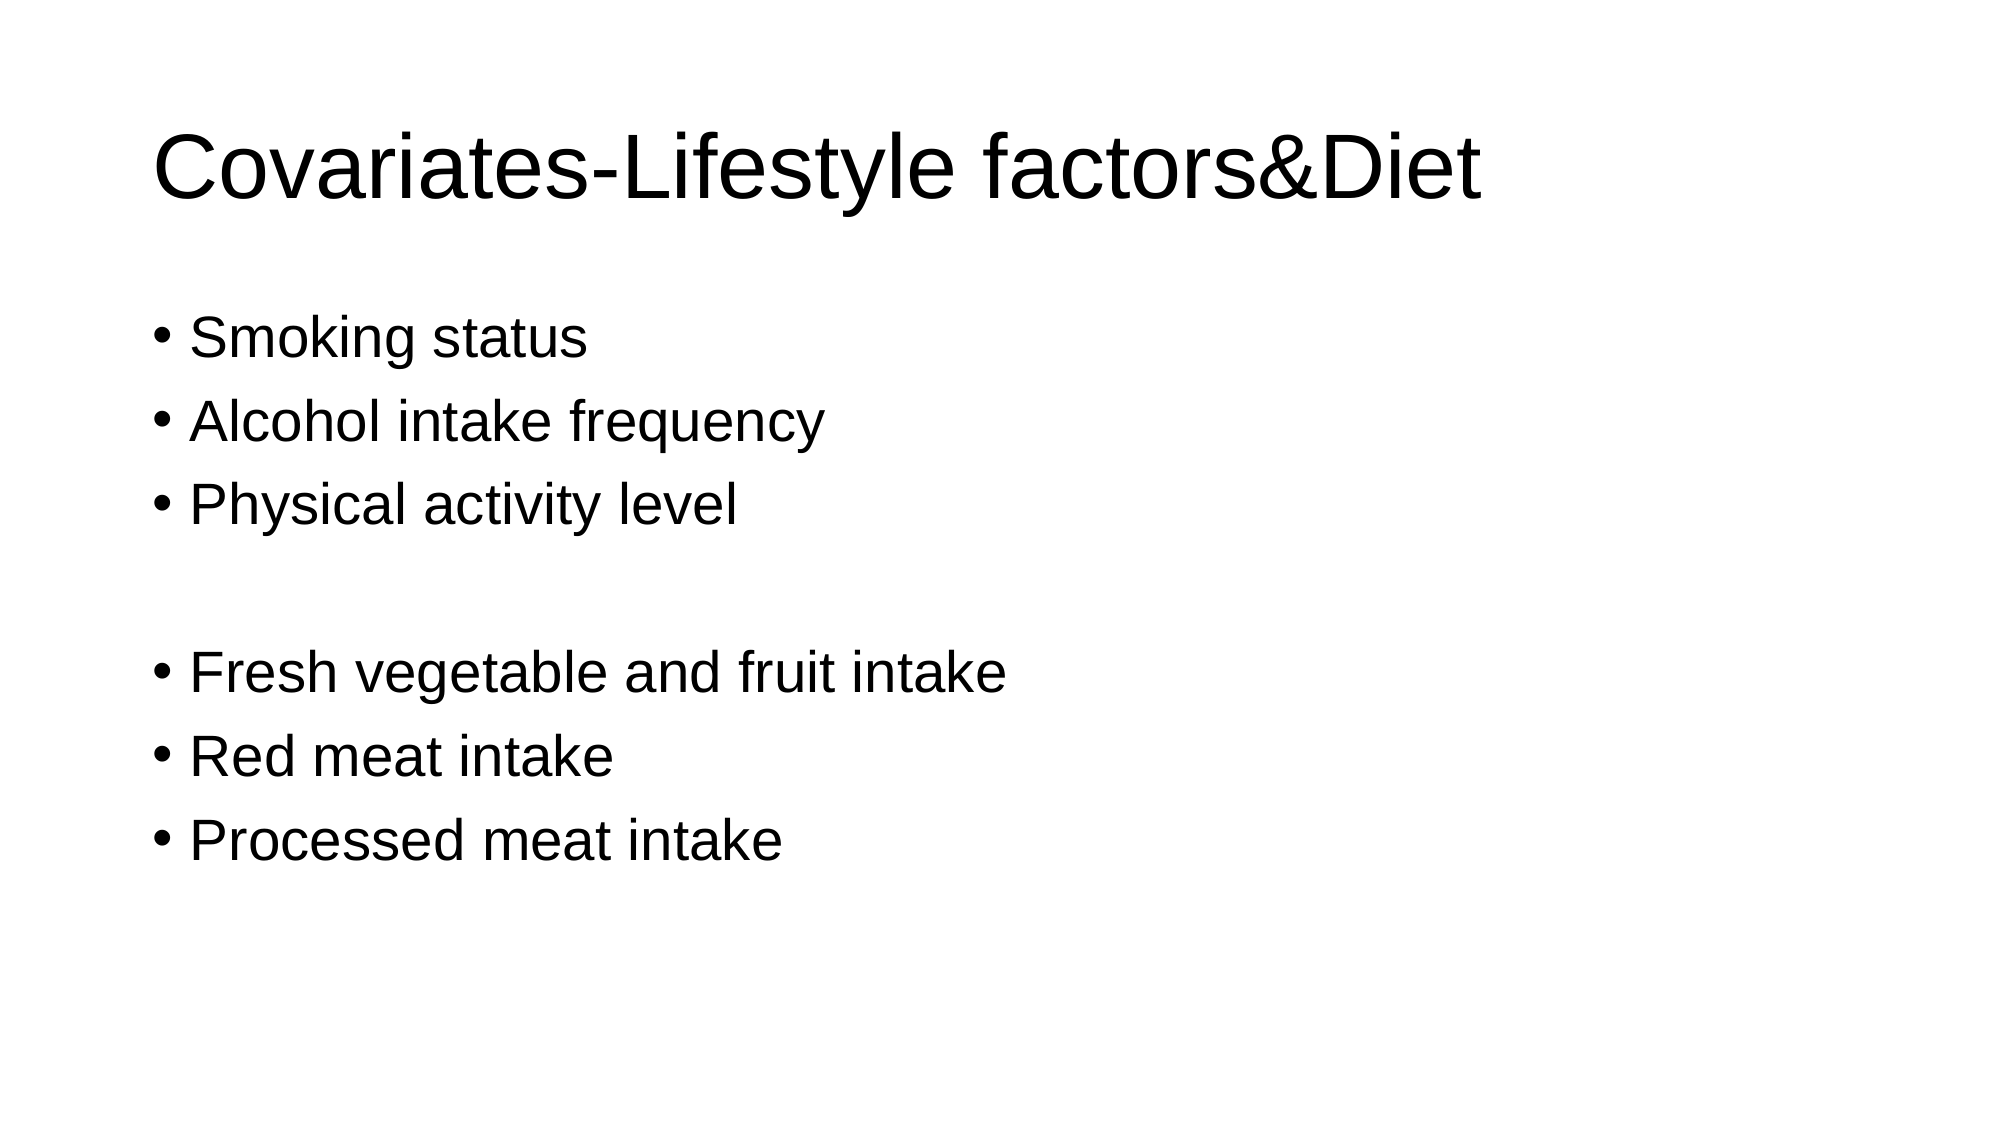

# Covariates-Lifestyle factors&Diet
Smoking status
Alcohol intake frequency
Physical activity level

Fresh vegetable and fruit intake
Red meat intake
Processed meat intake